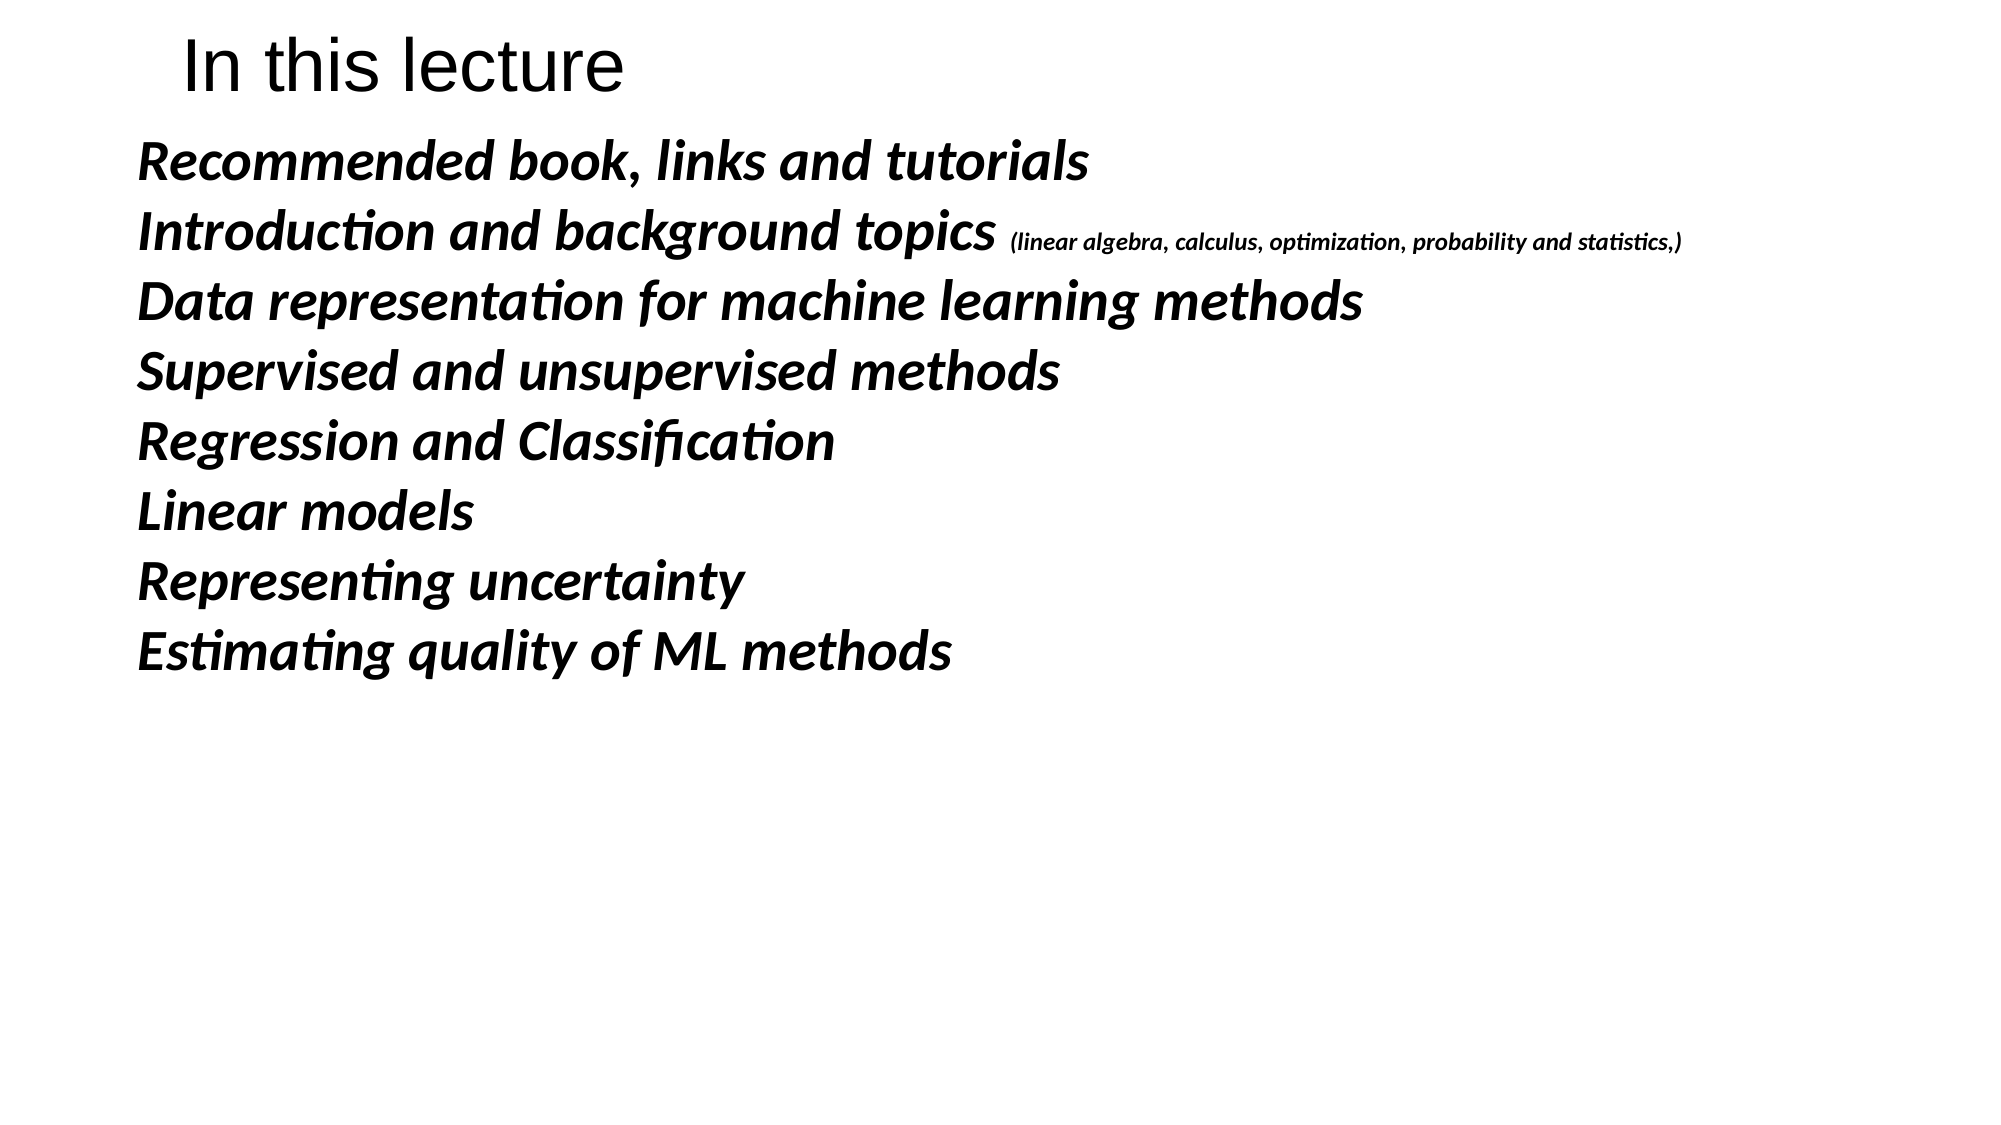

In this lecture
Recommended book, links and tutorials
Introduction and background topics (linear algebra, calculus, optimization, probability and statistics,)
Data representation for machine learning methods
Supervised and unsupervised methods
Regression and Classification
Linear models
Representing uncertainty
Estimating quality of ML methods